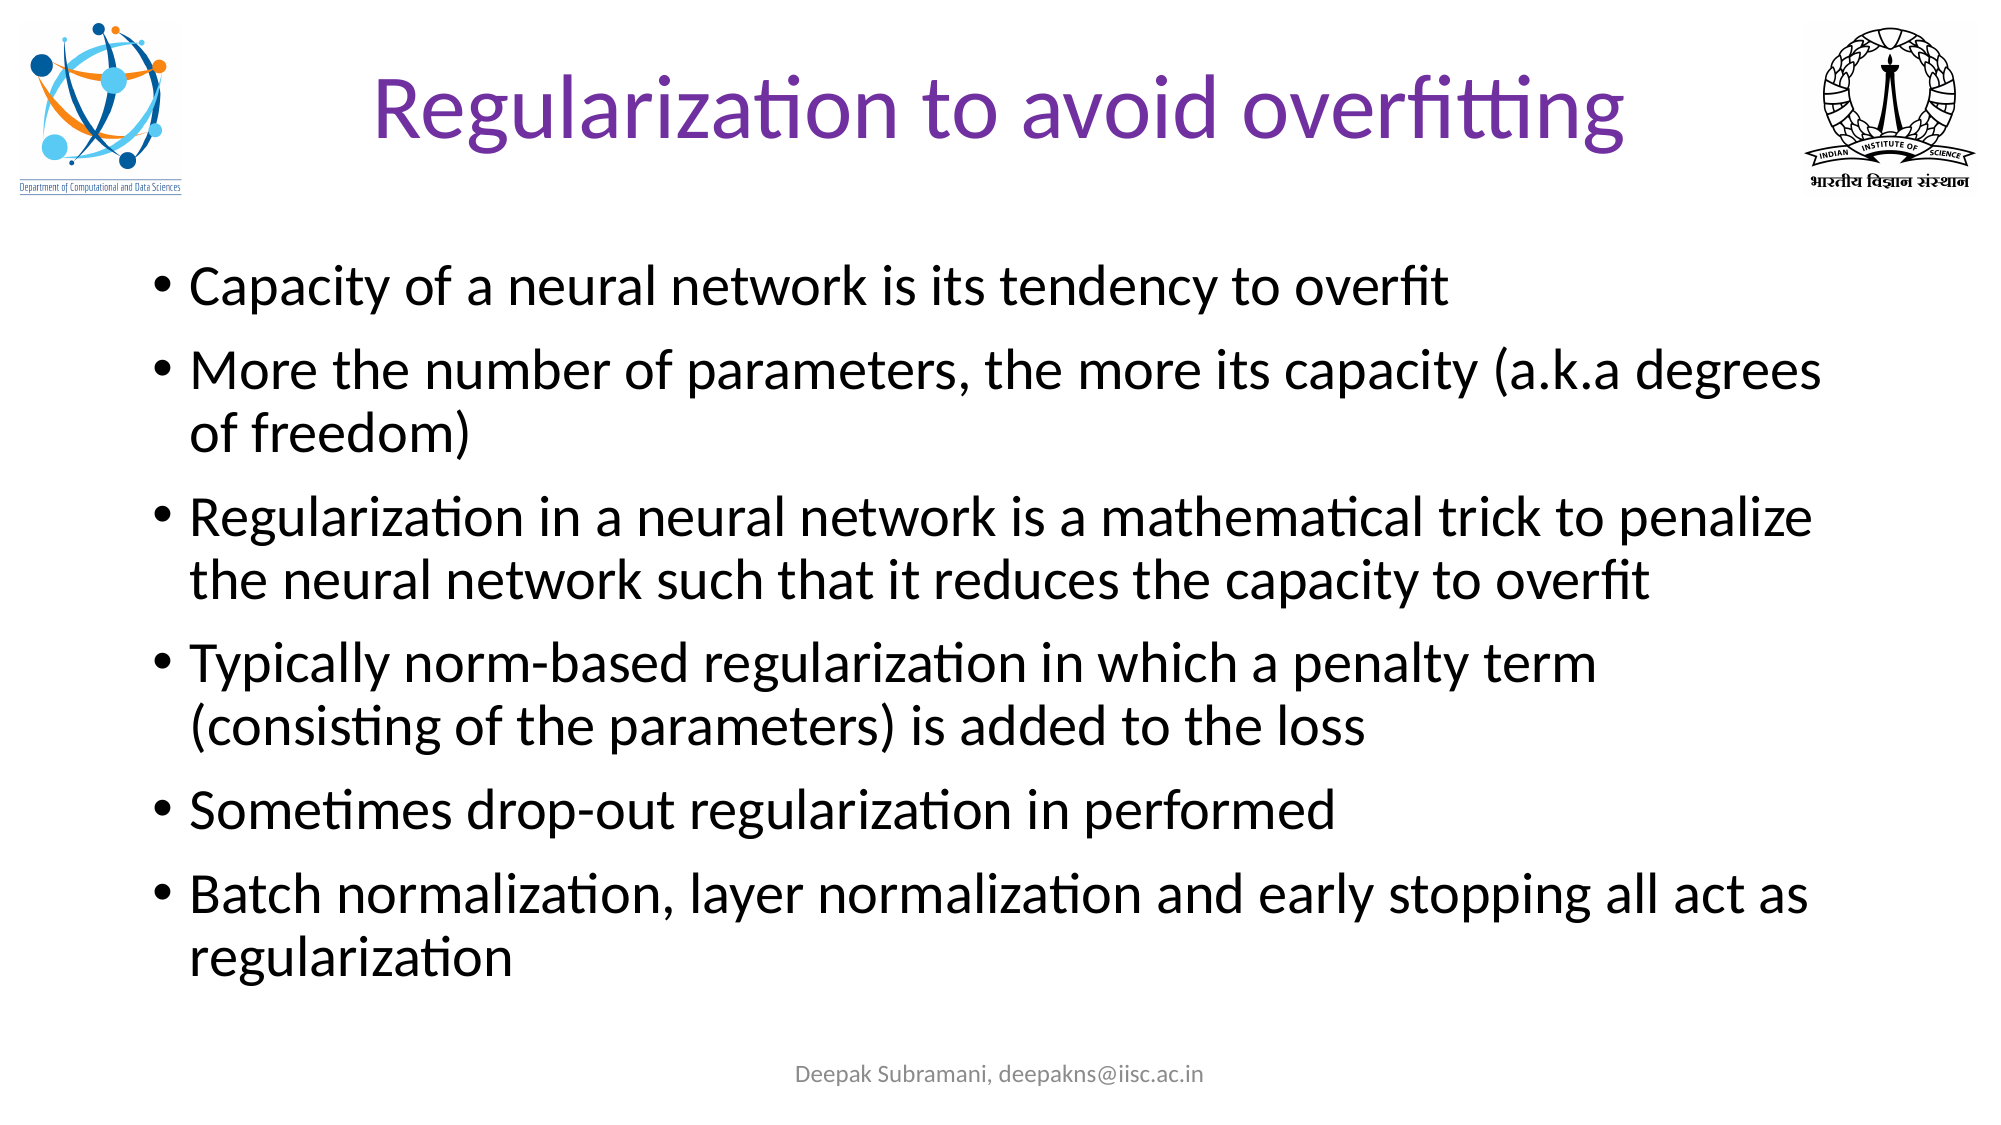

# Regularization to avoid overfitting
Capacity of a neural network is its tendency to overfit
More the number of parameters, the more its capacity (a.k.a degrees of freedom)
Regularization in a neural network is a mathematical trick to penalize the neural network such that it reduces the capacity to overfit
Typically norm-based regularization in which a penalty term (consisting of the parameters) is added to the loss
Sometimes drop-out regularization in performed
Batch normalization, layer normalization and early stopping all act as regularization
Deepak Subramani, deepakns@iisc.ac.in